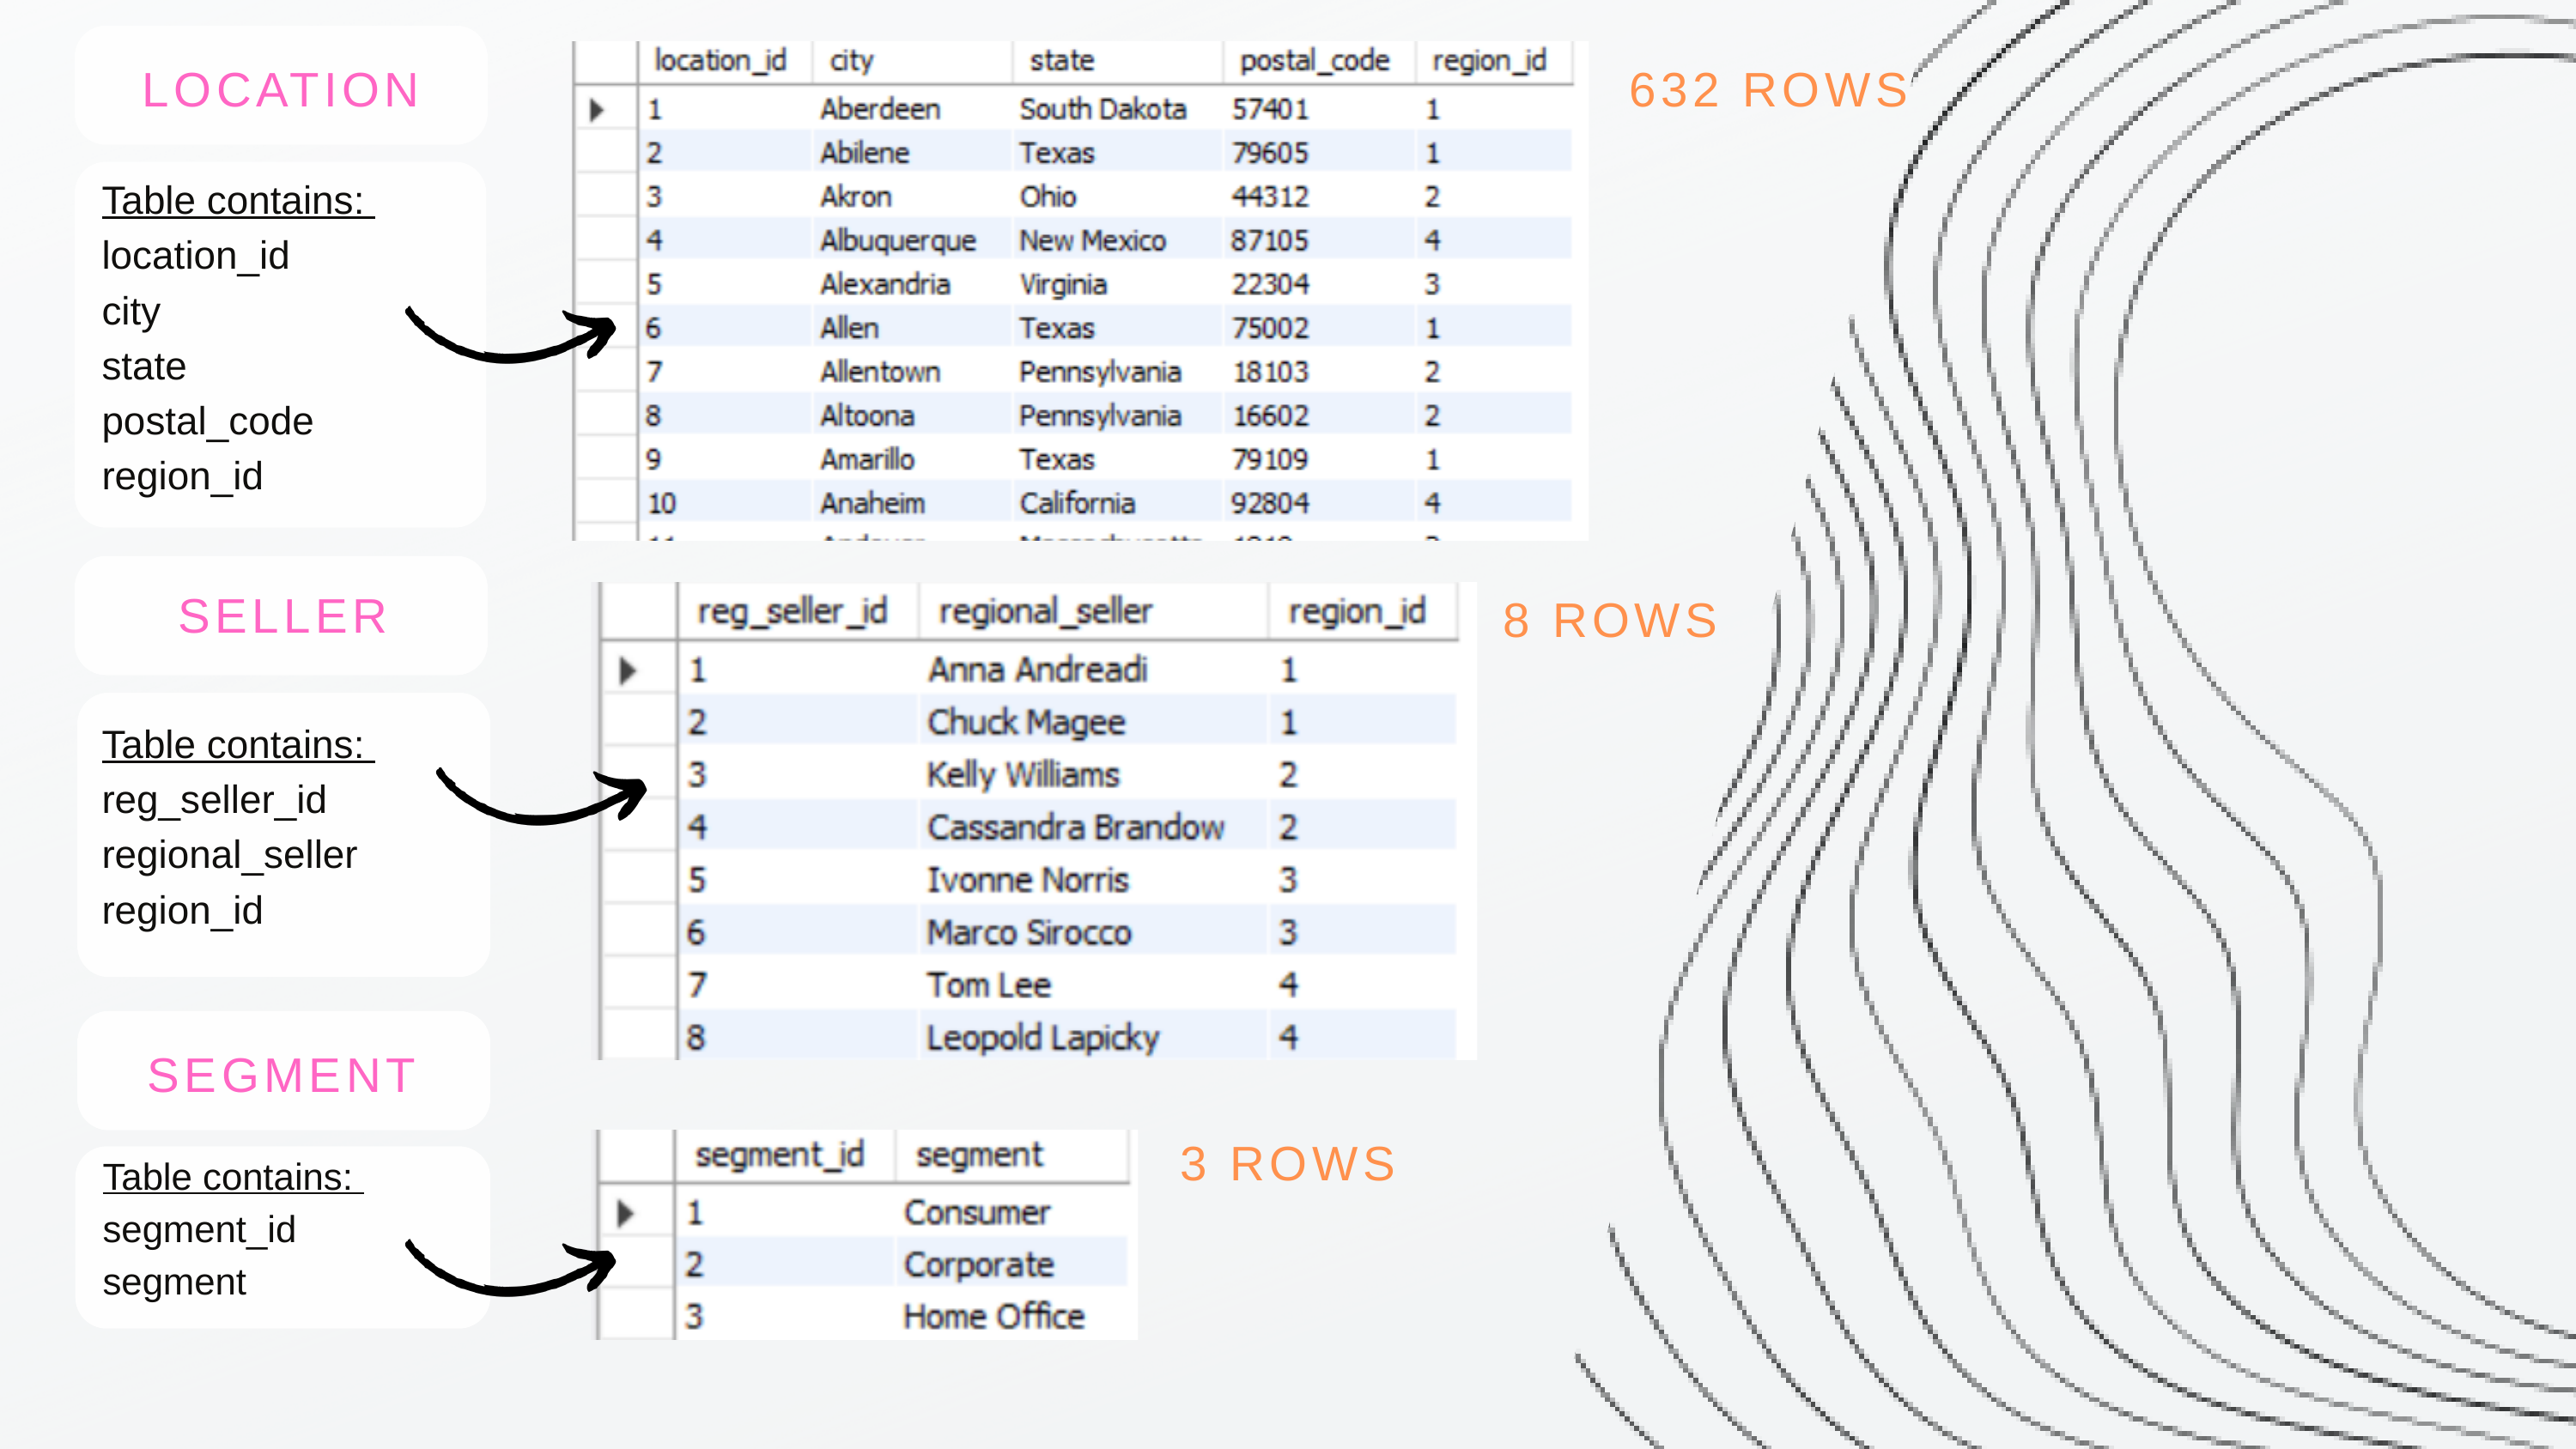

LOCATION
632 ROWS

Table contains:
location_id
city
state
postal_code
region_id

SELLER
8 ROWS

Table contains:
reg_seller_id
regional_seller
region_id

SEGMENT
3 ROWS

Table contains:
segment_id
segment